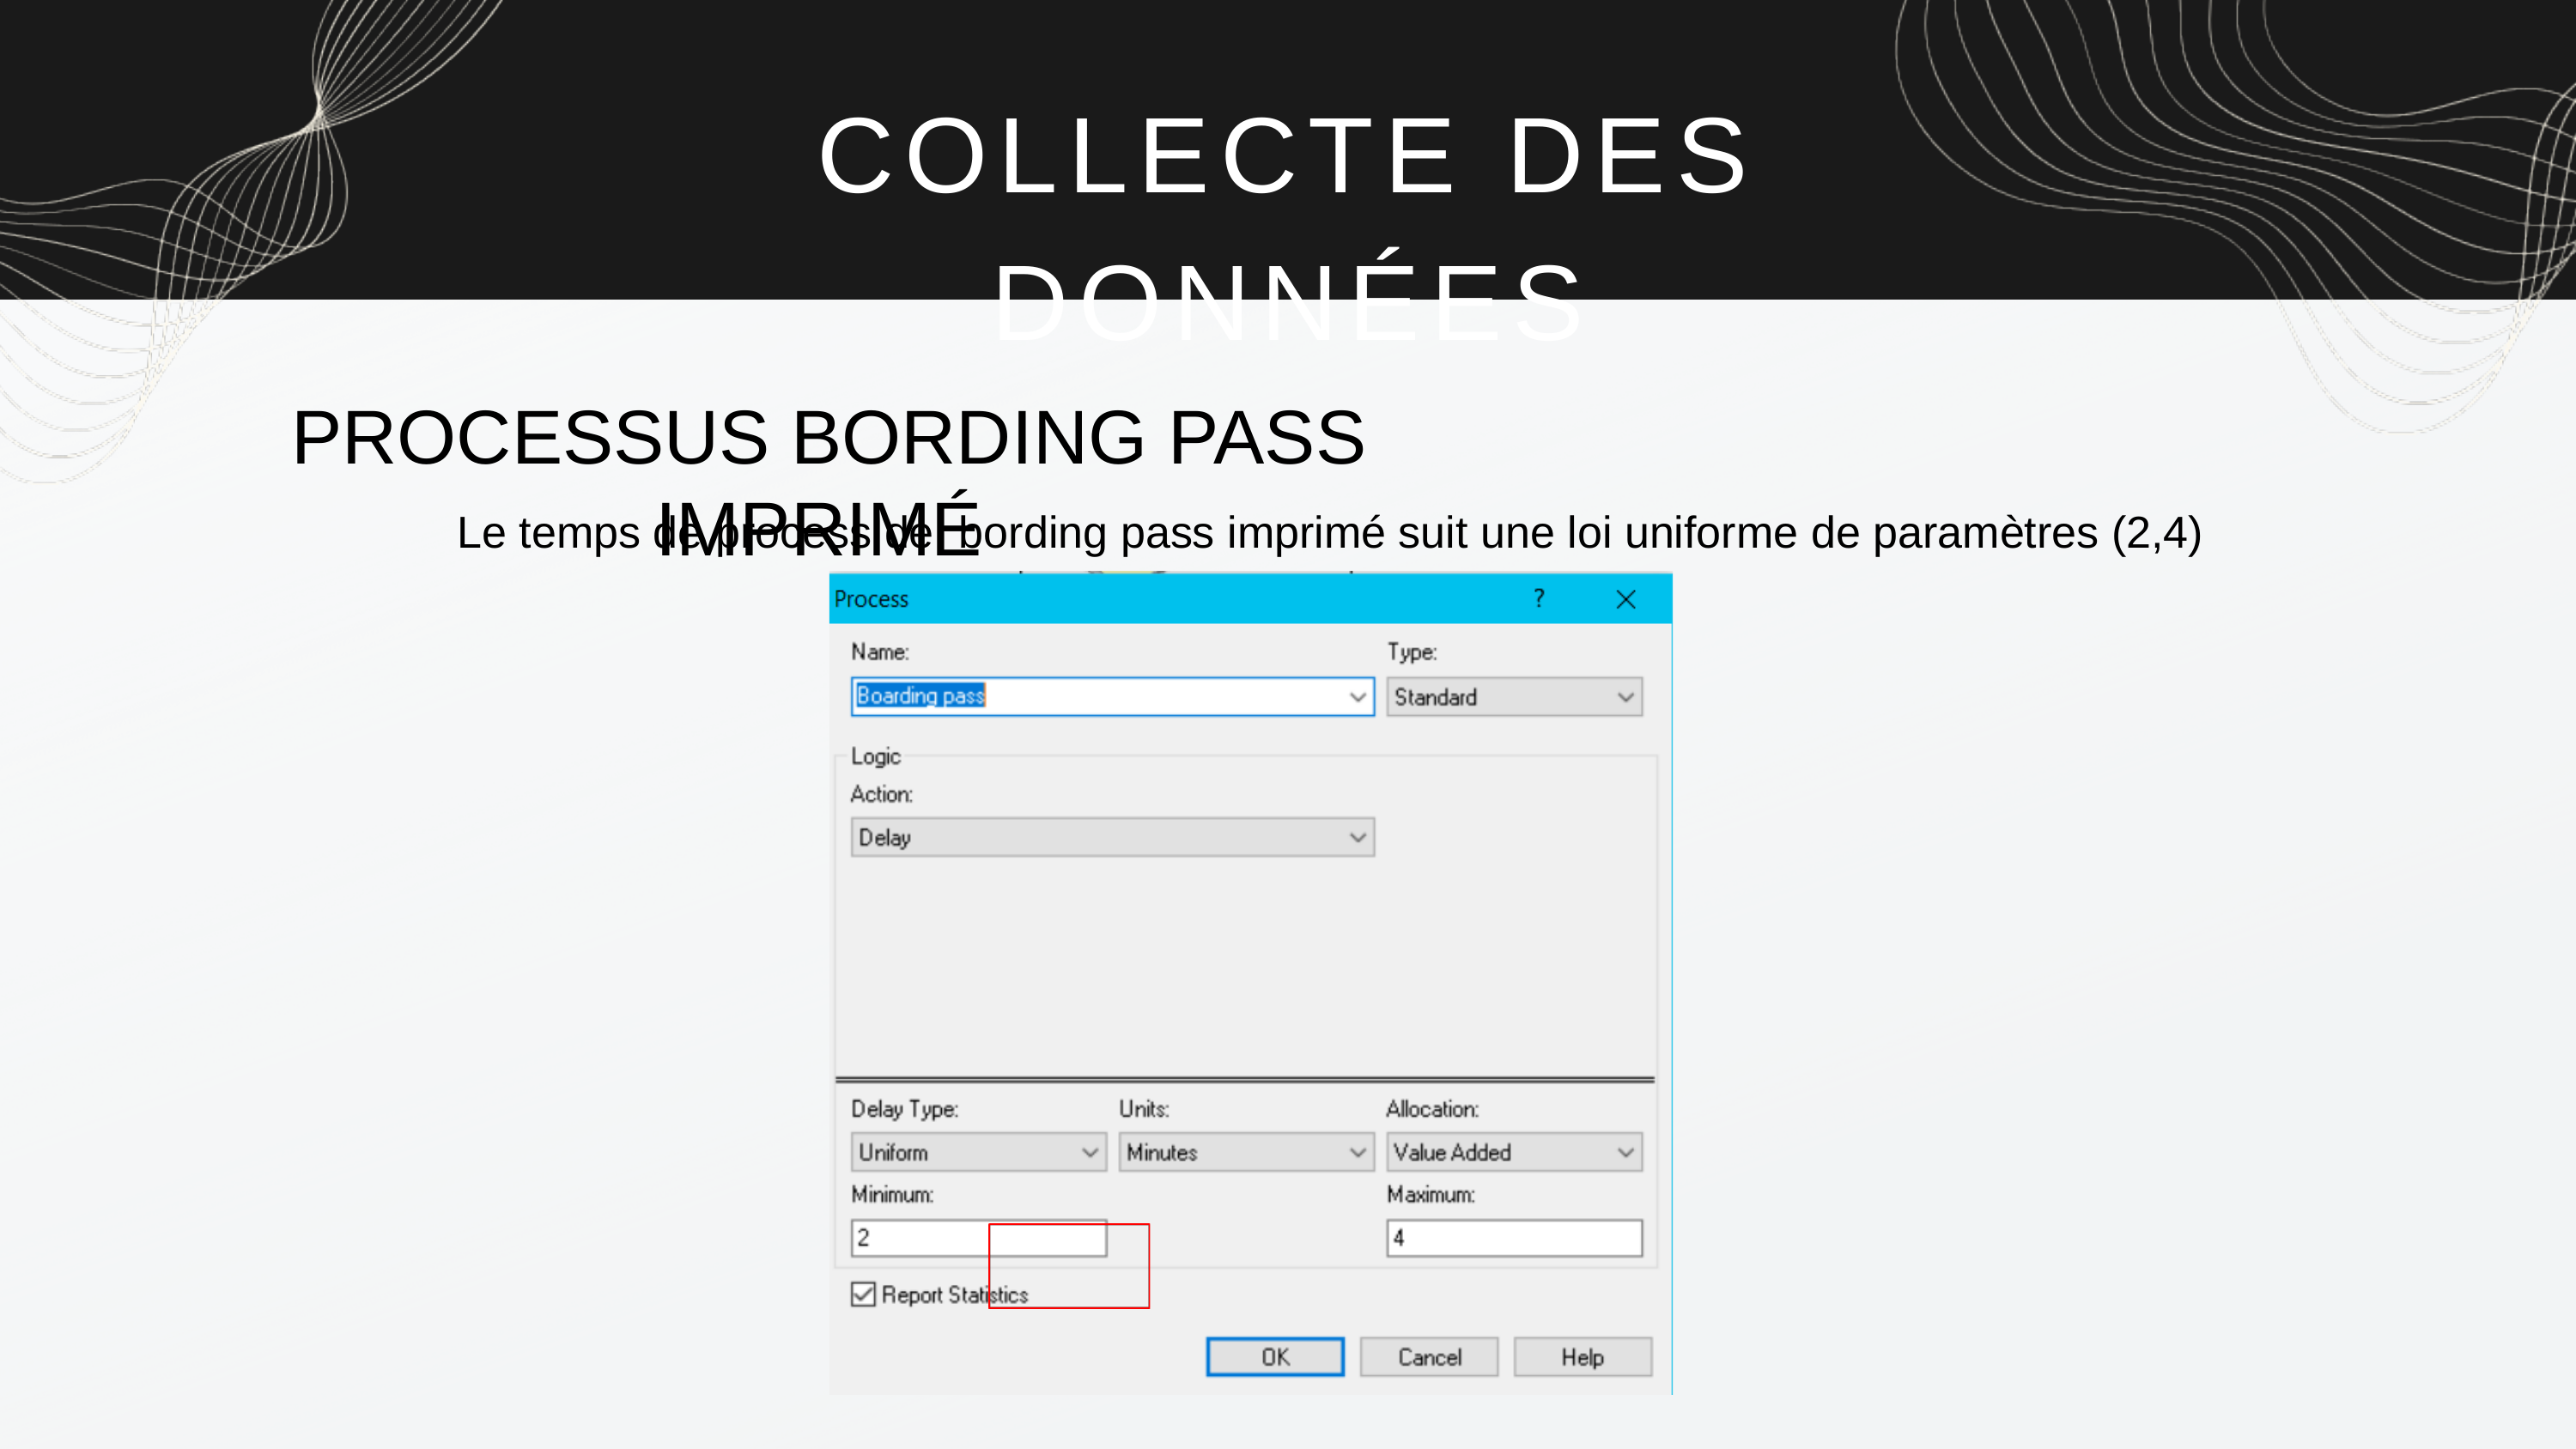

COLLECTE DES DONNÉES

PROCESSUS BORDING PASS IMPRIMÉ
Le temps de process de  bording pass imprimé suit une loi uniforme de paramètres (2,4)